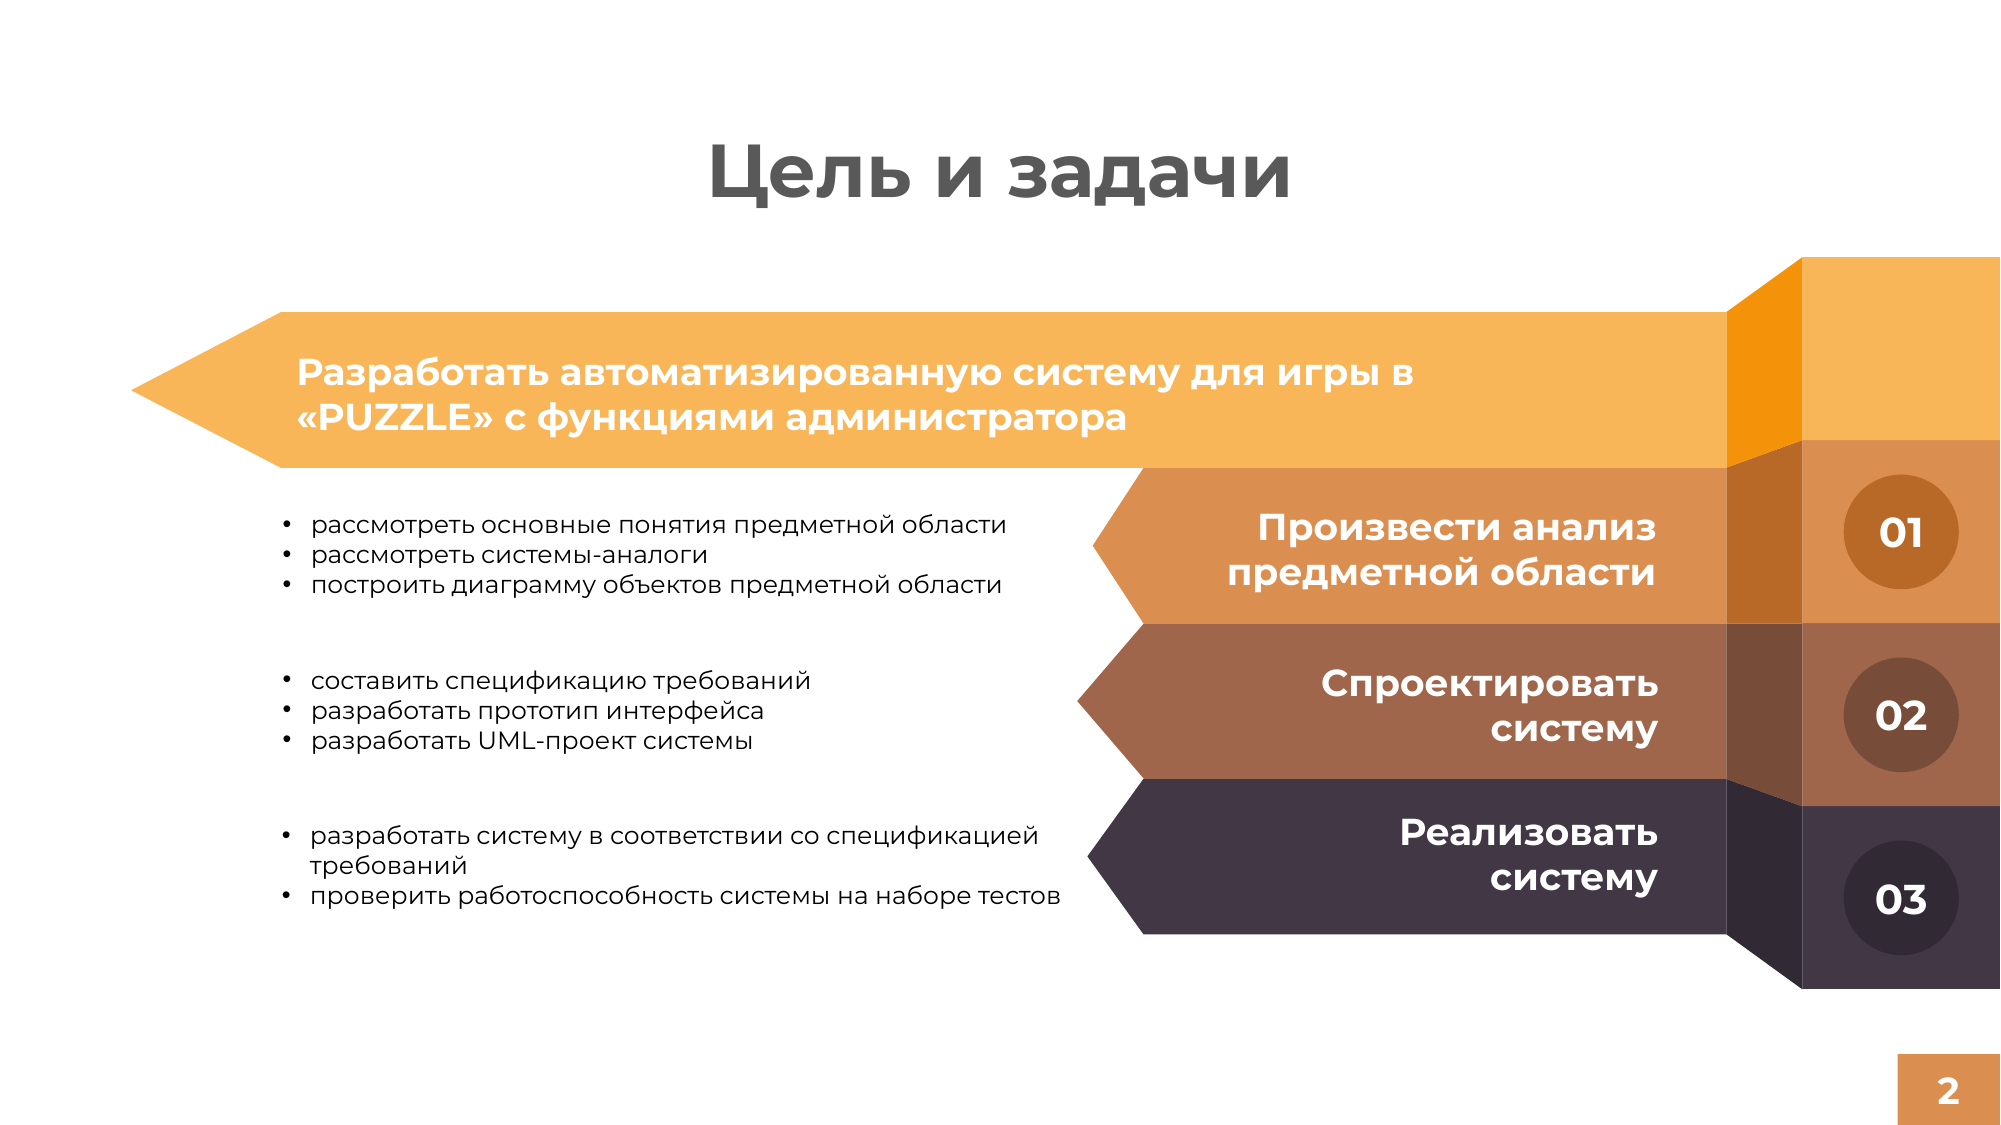

Цель и задачи

Разработать автоматизированную систему для игры в «PUZZLE» с функциями администратора
Произвести анализ предметной области
01
рассмотреть основные понятия предметной области
рассмотреть системы-аналоги
построить диаграмму объектов предметной области
Спроектировать систему
составить спецификацию требований
разработать прототип интерфейса
разработать UML-проект системы
02
Реализовать систему
разработать систему в соответствии со спецификацией требований
проверить работоспособность системы на наборе тестов
03
2